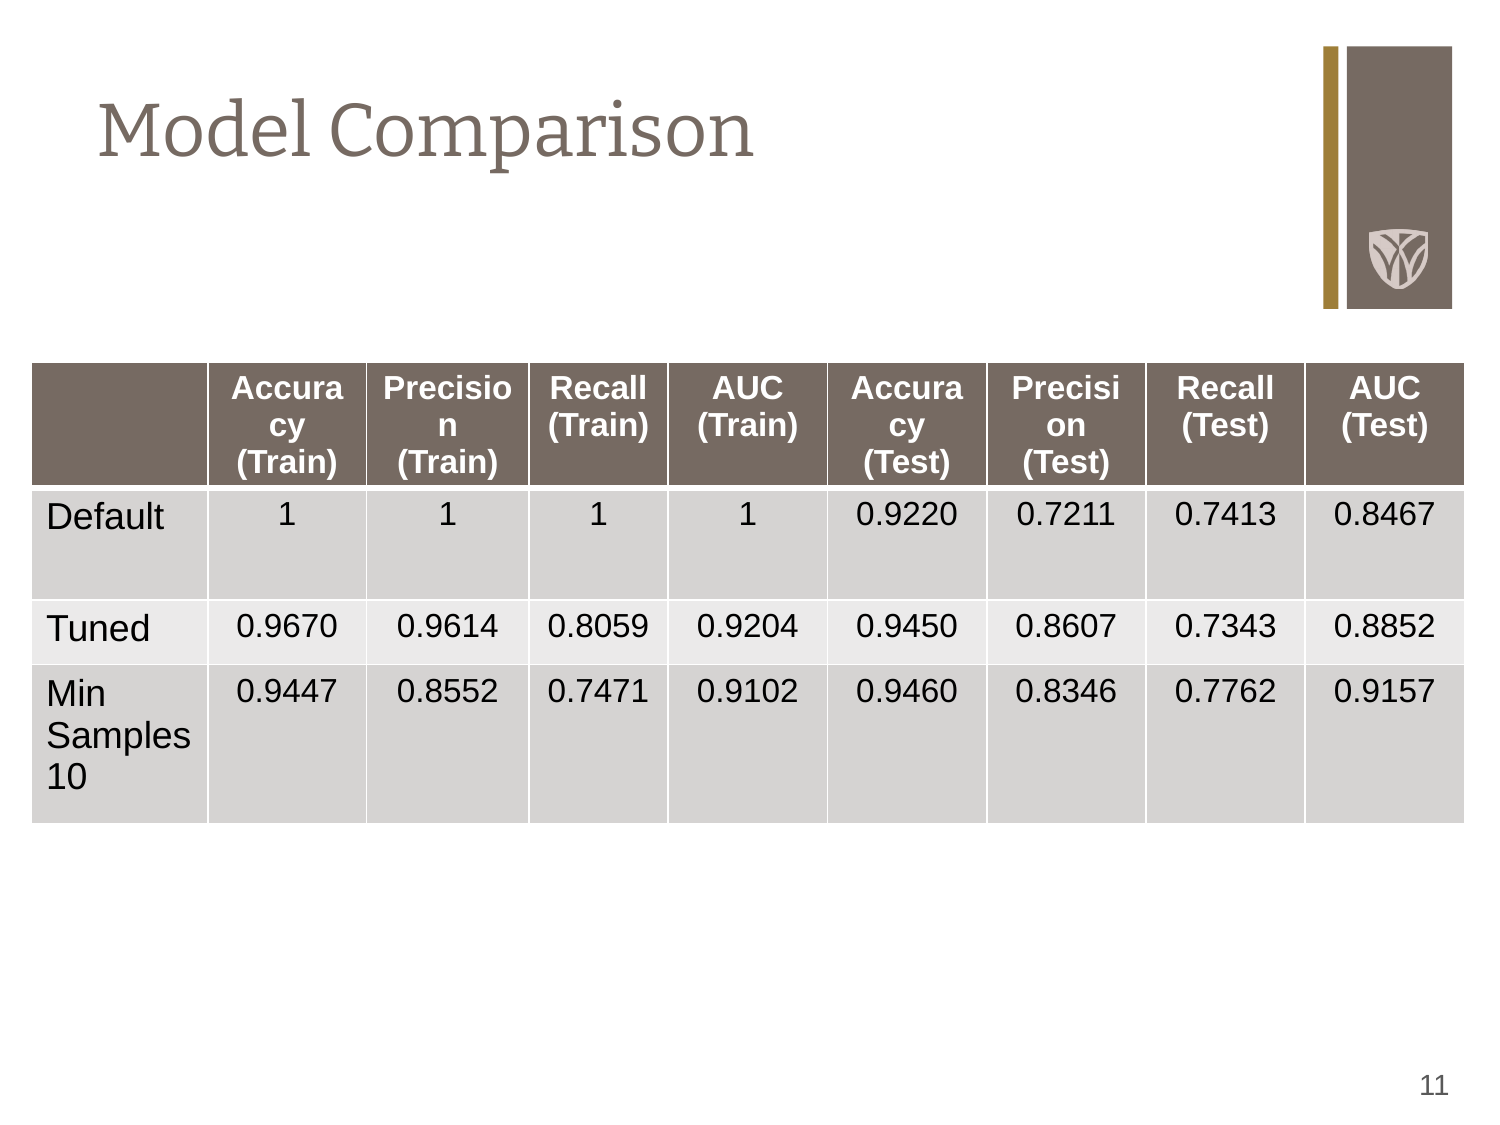

# Model Comparison
|  | Accuracy (Train) | Precision (Train) | Recall (Train) | AUC (Train) | Accuracy (Test) | Precision (Test) | Recall (Test) | AUC (Test) |
| --- | --- | --- | --- | --- | --- | --- | --- | --- |
| Default | 1 | 1 | 1 | 1 | 0.9220 | 0.7211 | 0.7413 | 0.8467 |
| Tuned | 0.9670 | 0.9614 | 0.8059 | 0.9204 | 0.9450 | 0.8607 | 0.7343 | 0.8852 |
| Min Samples 10 | 0.9447 | 0.8552 | 0.7471 | 0.9102 | 0.9460 | 0.8346 | 0.7762 | 0.9157 |
11